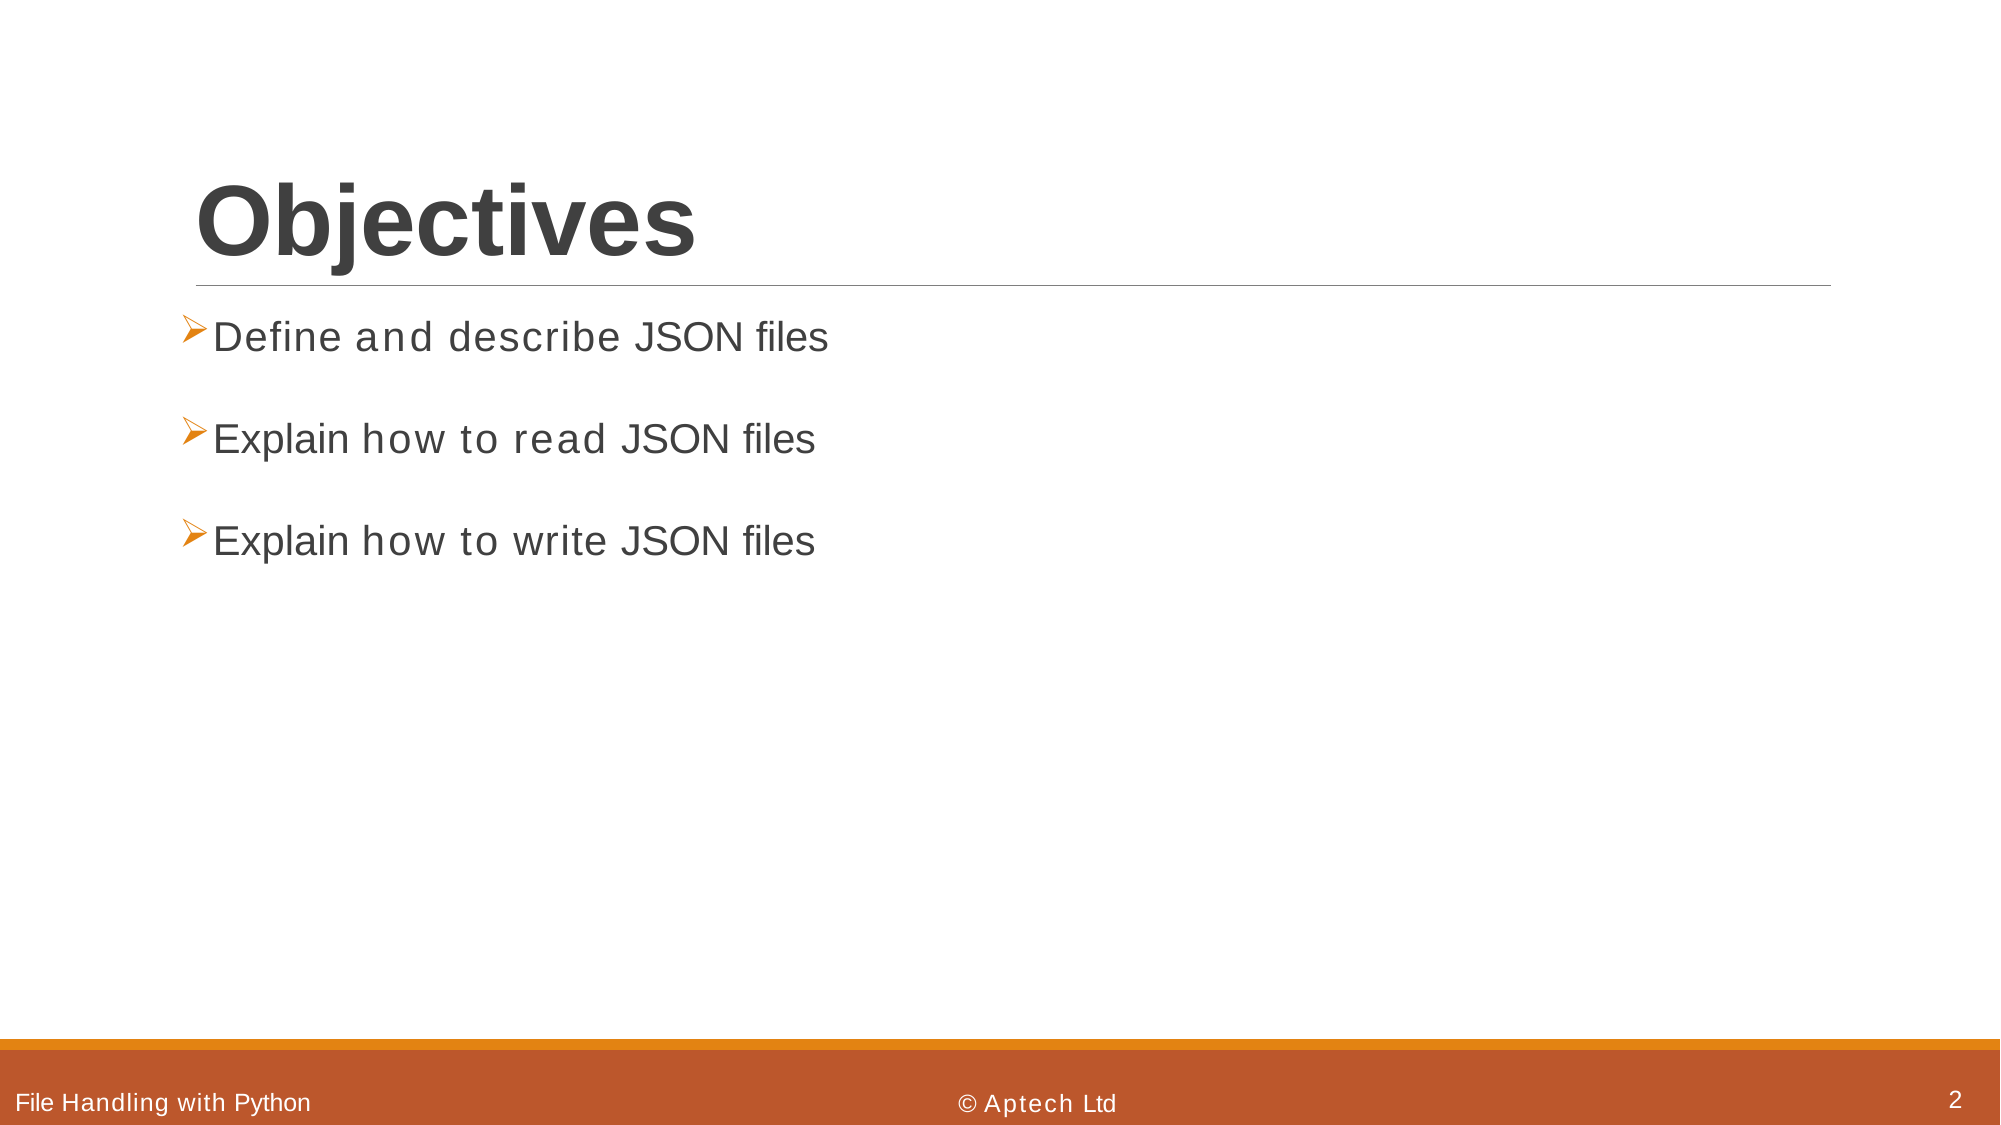

# Objectives
Define and describe JSON files

Explain how to read JSON files

Explain how to write JSON files
2
File Handling with Python
© Aptech Ltd